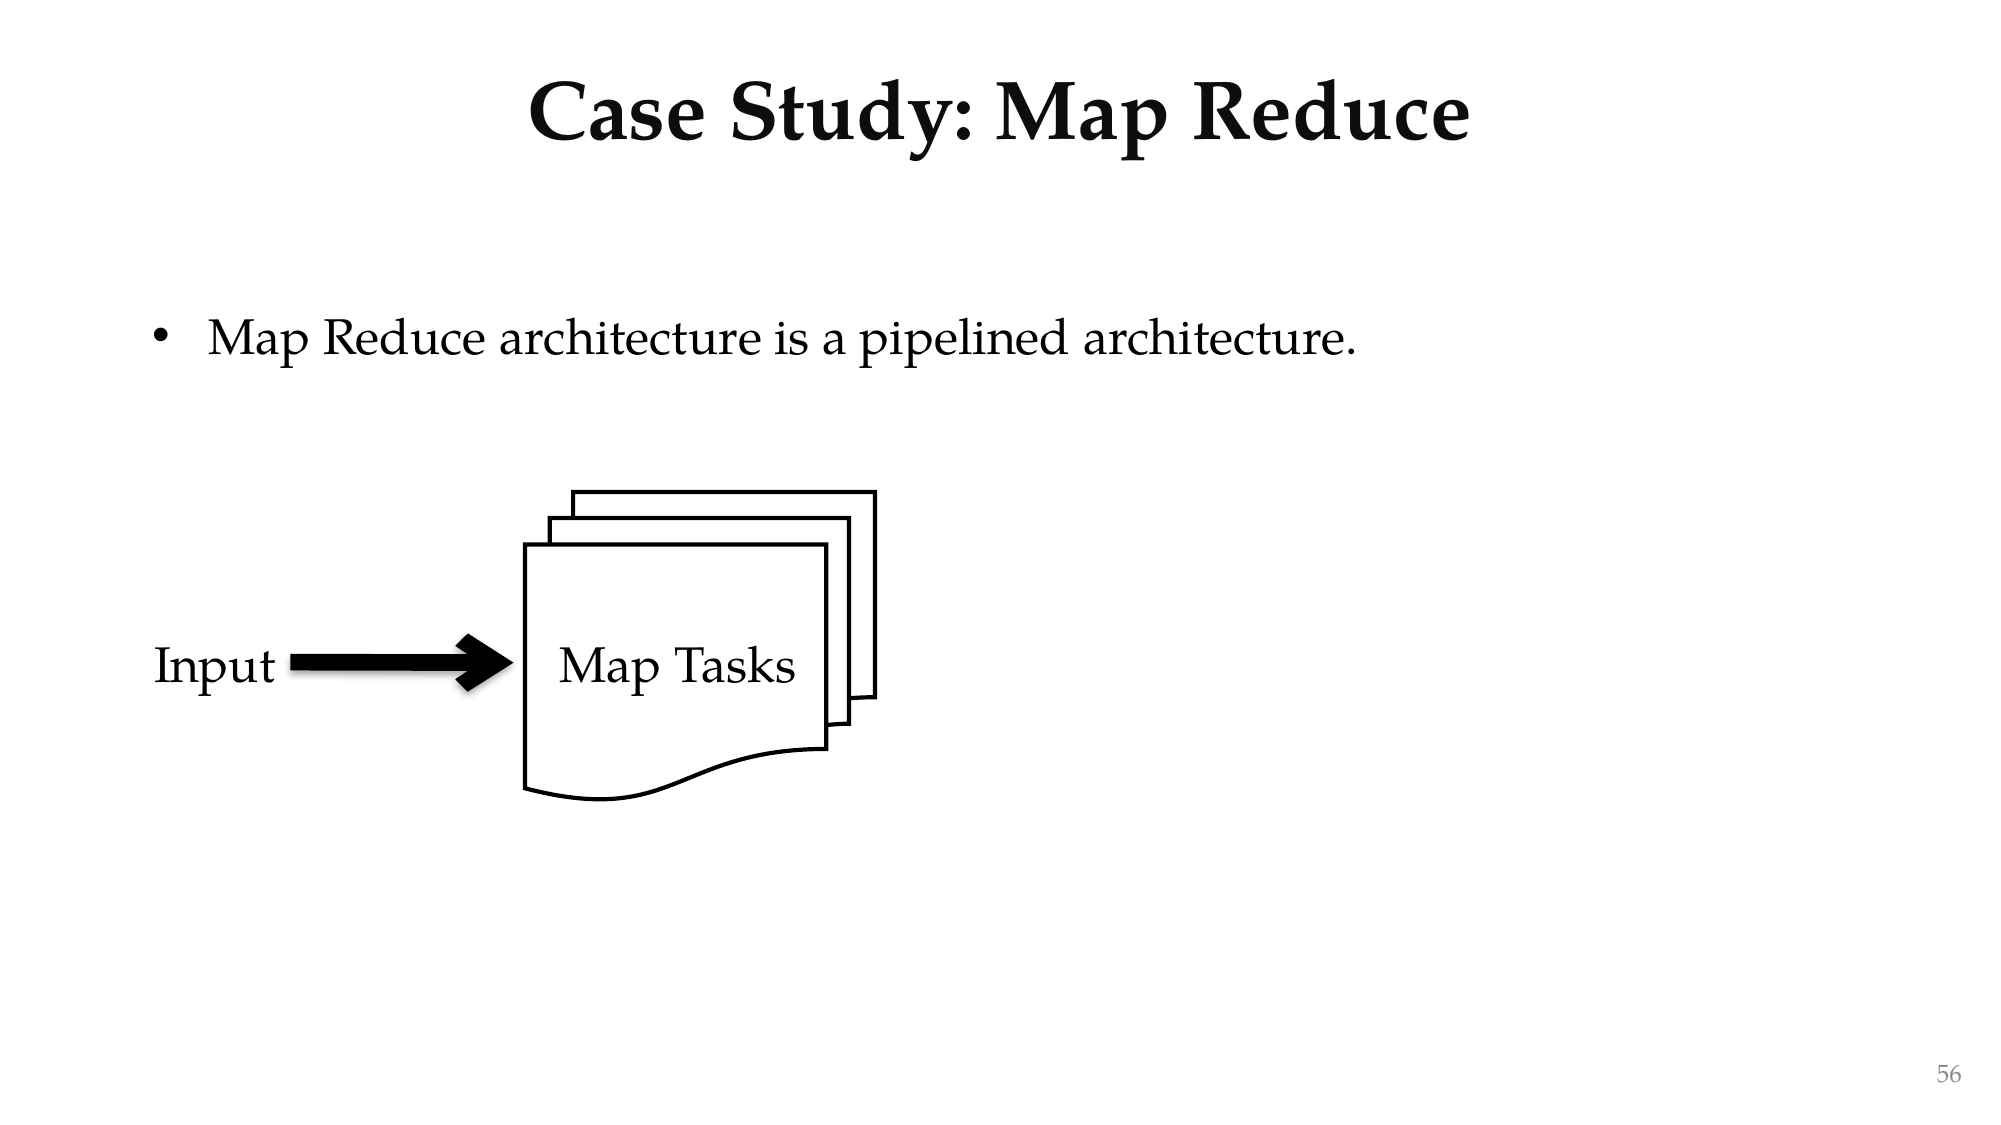

# Case Study: Map Reduce
Map Reduce architecture is a pipelined architecture.

Input
Map Tasks
56